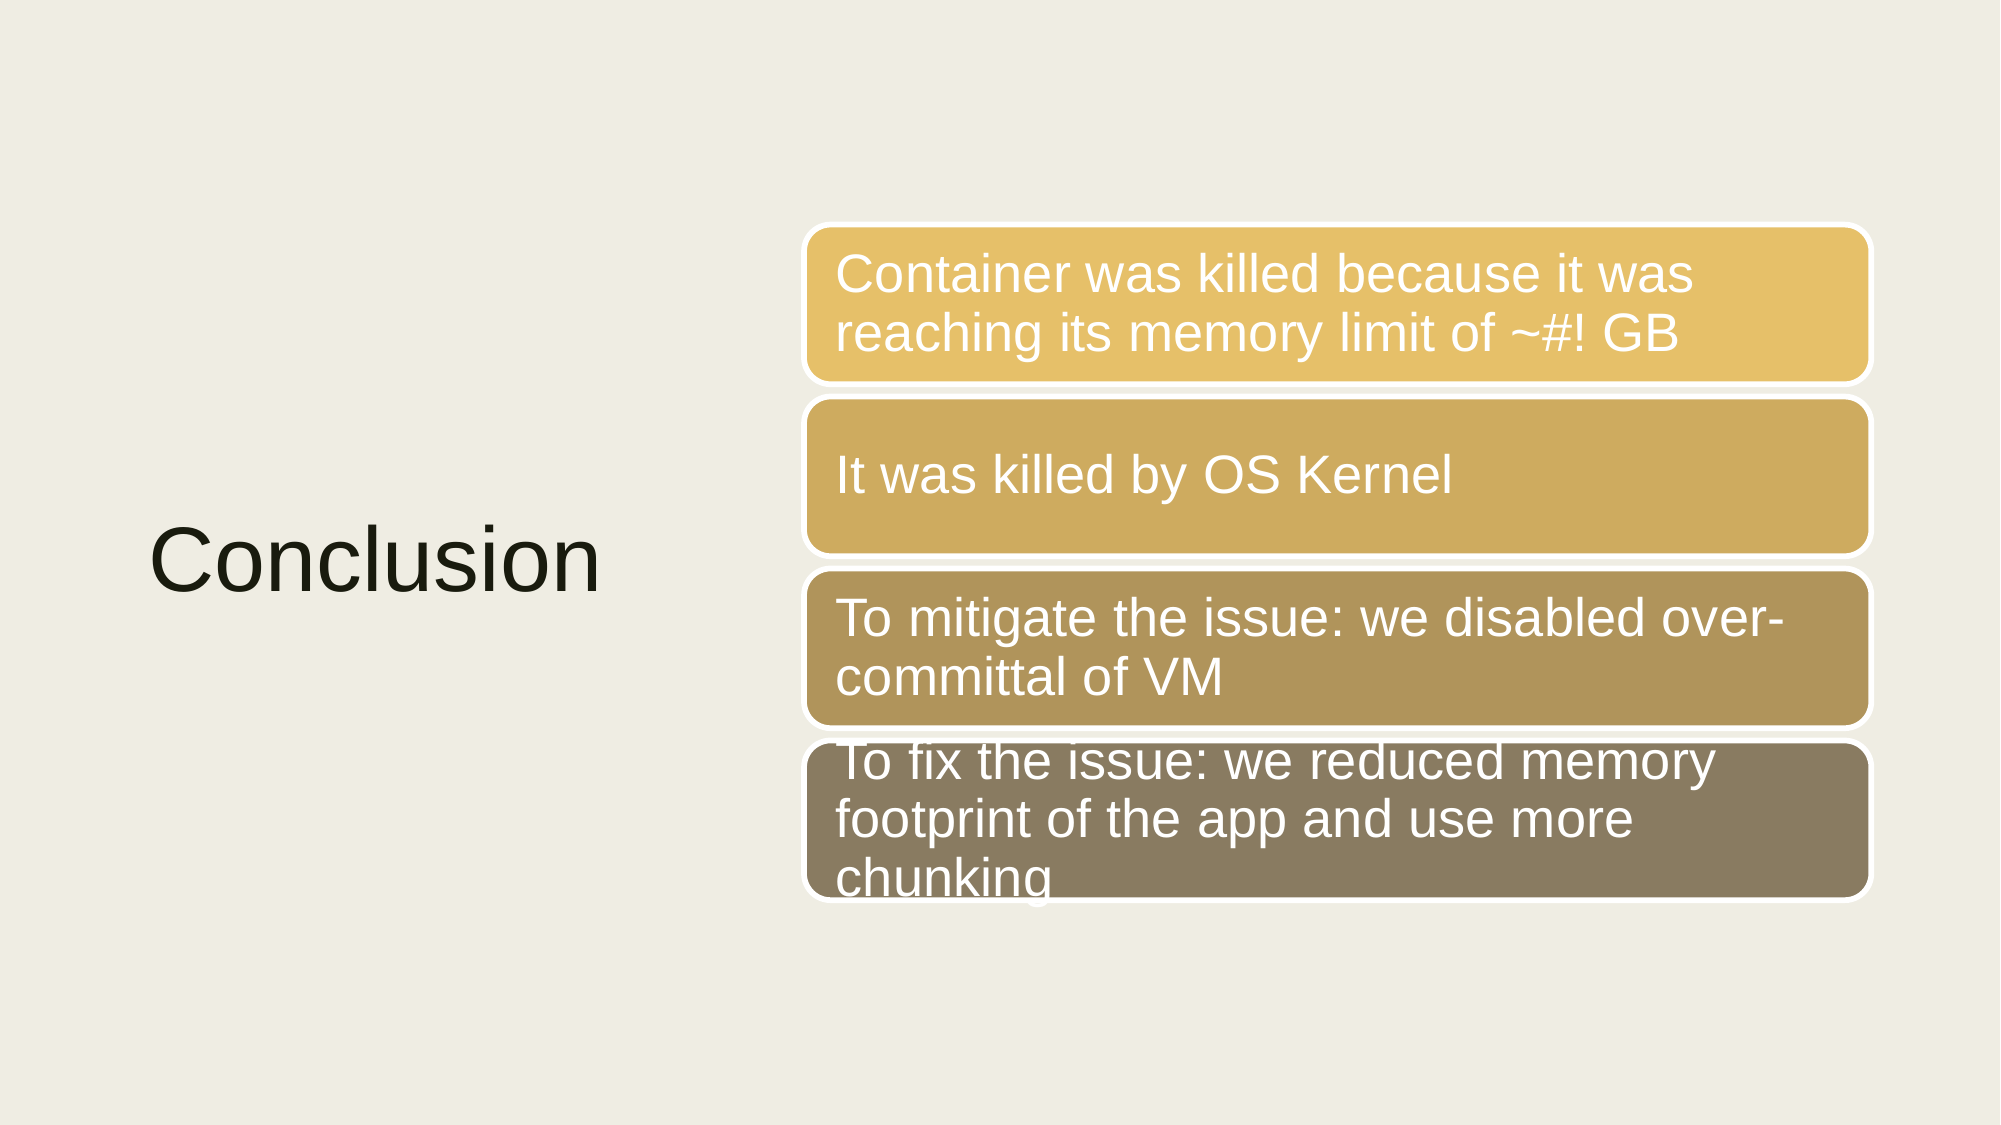

# Conclusion
Container was killed because it was reaching its memory limit of ~#! GB
It was killed by OS Kernel
To mitigate the issue: we disabled over-committal of VM
To fix the issue: we reduced memory footprint of the app and use more chunking